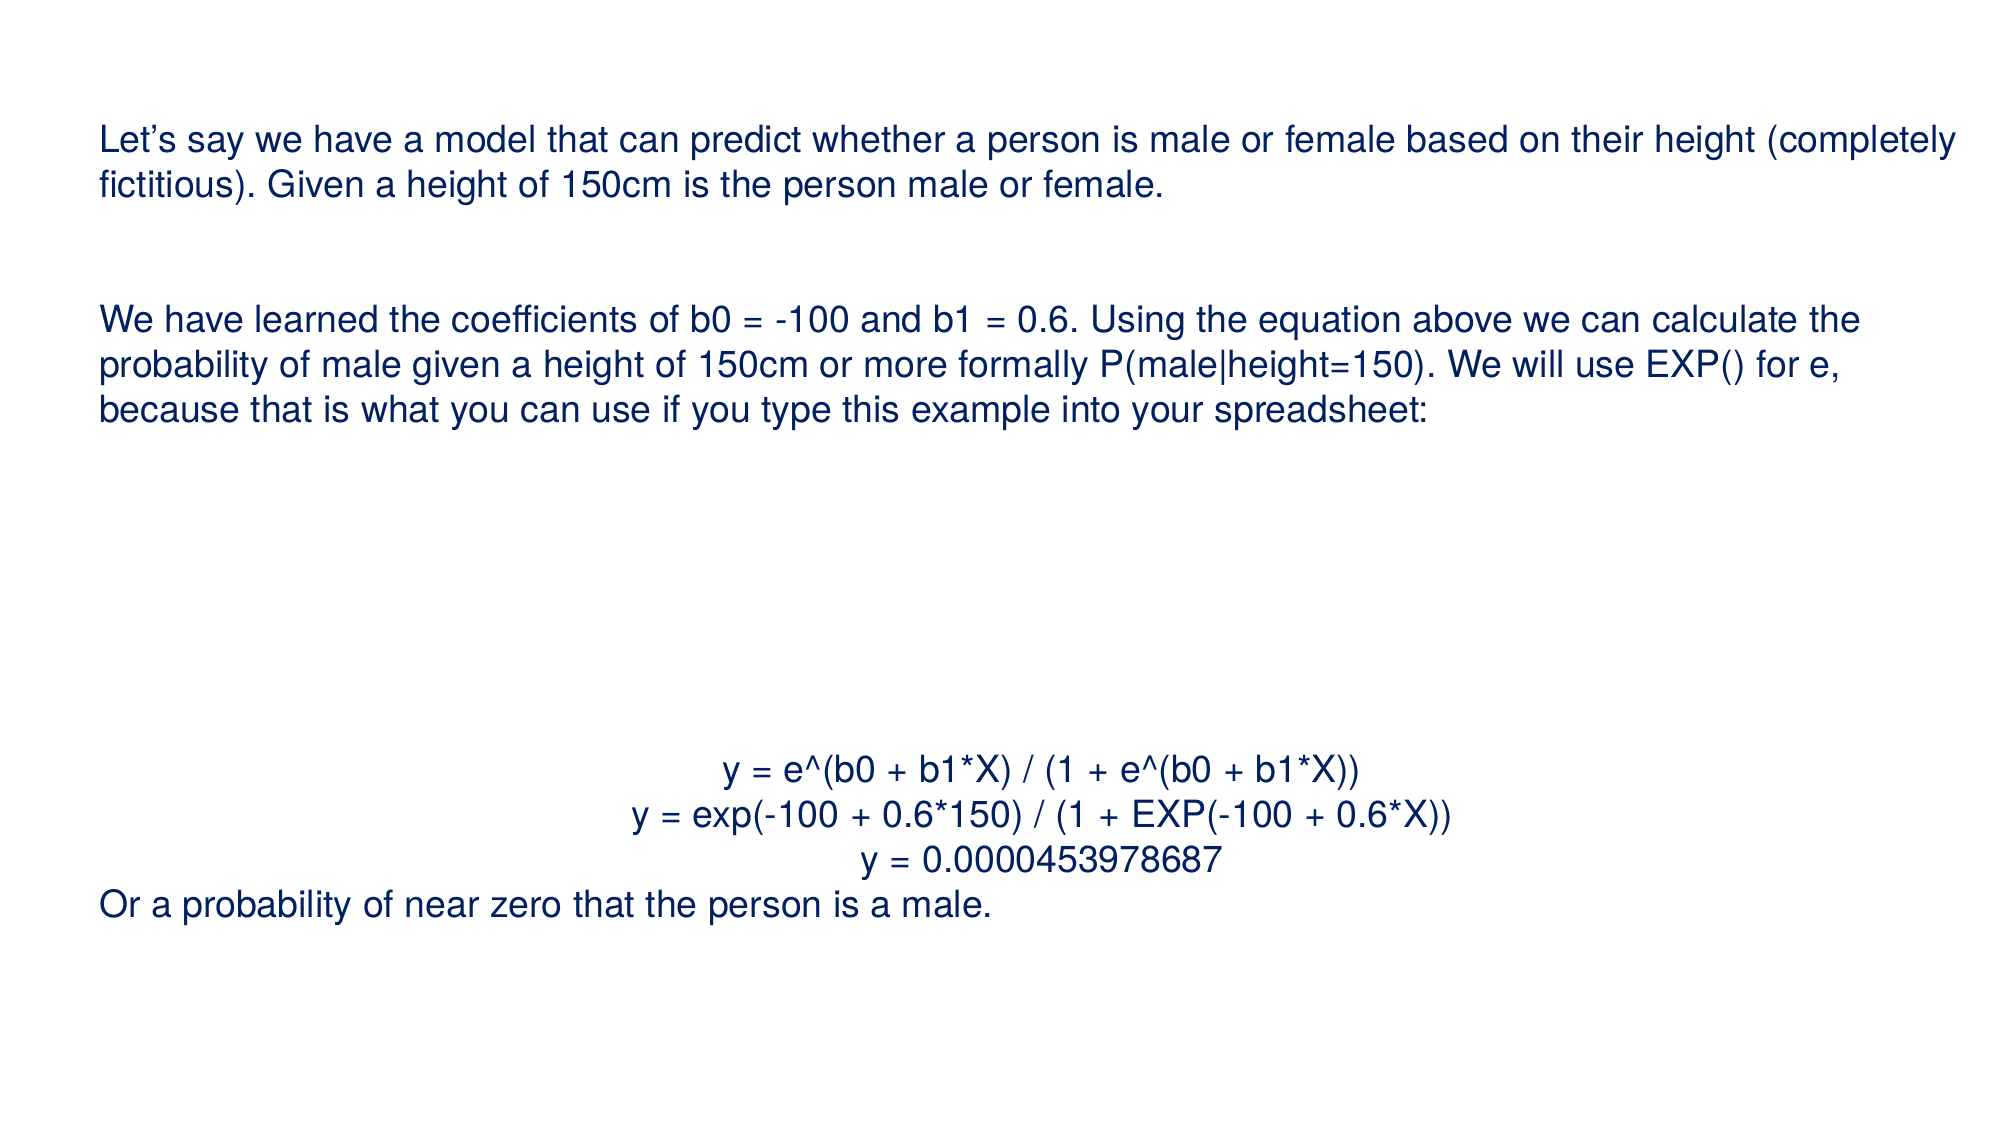

Let’s say we have a model that can predict whether a person is male or female based on their height (completely fictitious). Given a height of 150cm is the person male or female.

We have learned the coefficients of b0 = -100 and b1 = 0.6. Using the equation above we can calculate the probability of male given a height of 150cm or more formally P(male|height=150). We will use EXP() for e, because that is what you can use if you type this example into your spreadsheet:

y = e^(b0 + b1*X) / (1 + e^(b0 + b1*X))
y = exp(-100 + 0.6*150) / (1 + EXP(-100 + 0.6*X))
y = 0.0000453978687
Or a probability of near zero that the person is a male.